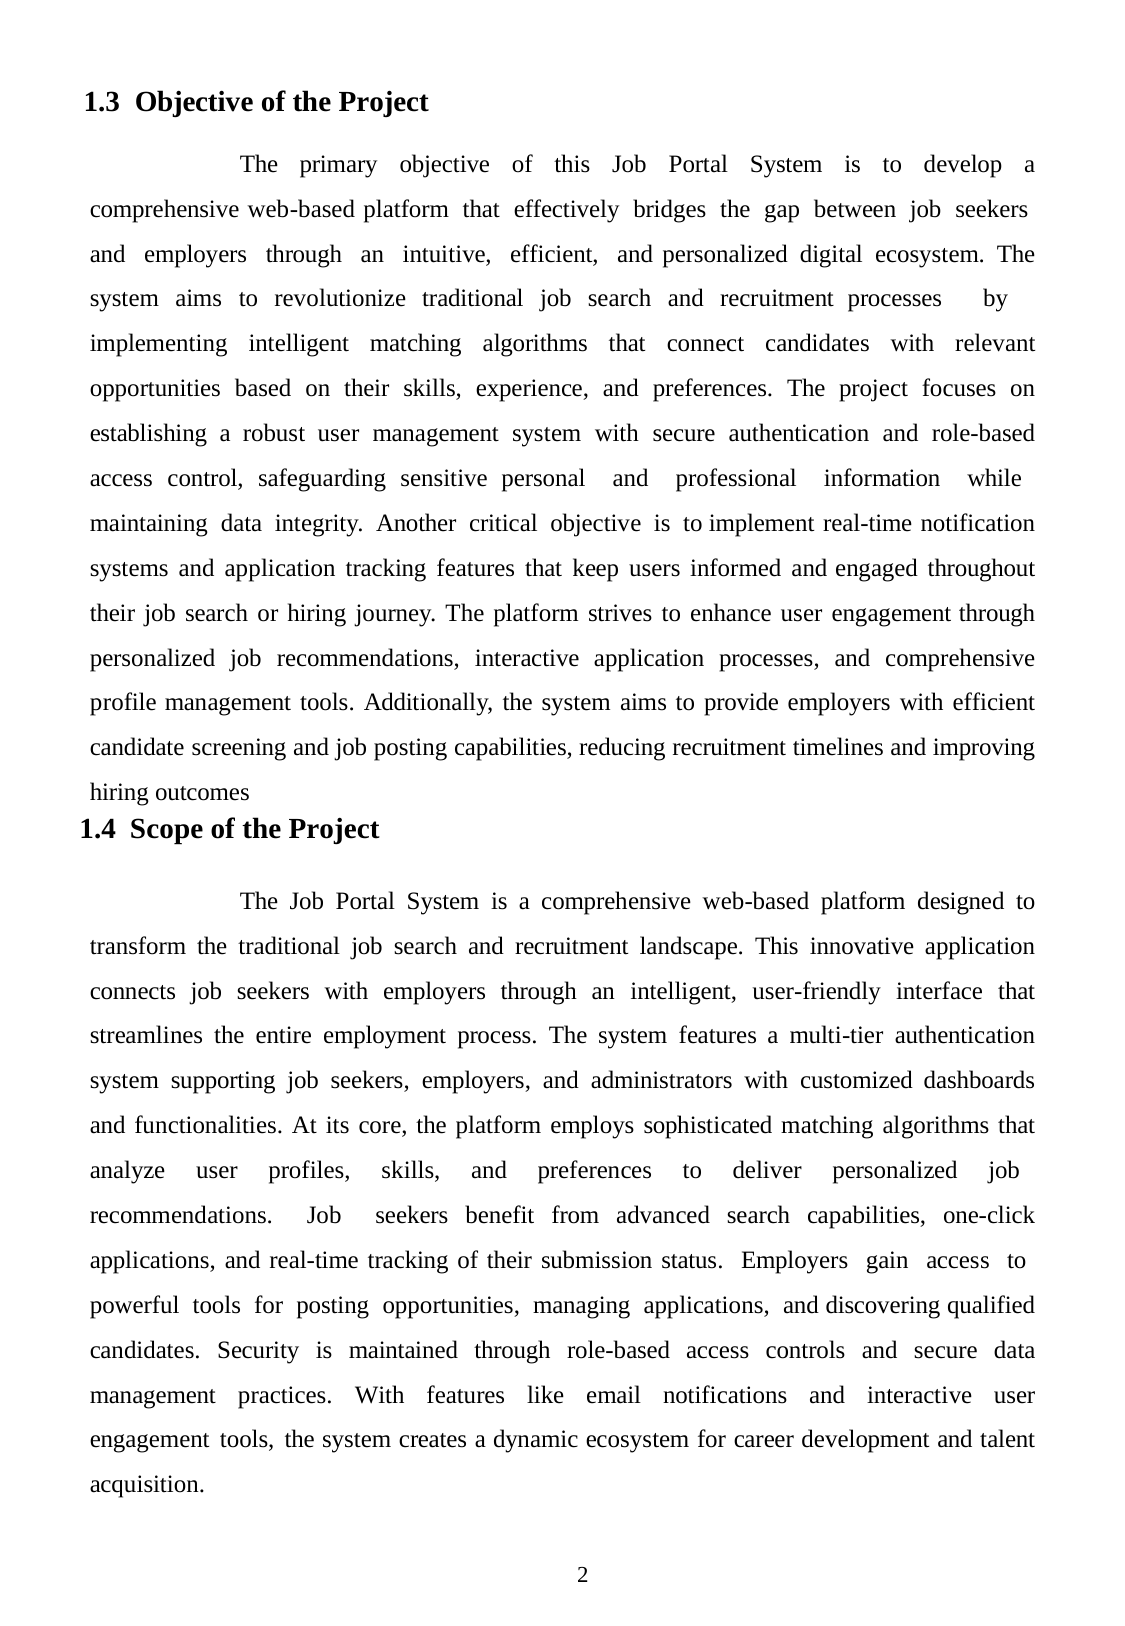

1.3  Objective of the Project

	The primary objective of this Job Portal System is to develop a comprehensive web-based platform  that  effectively  bridges  the  gap  between  job  seekers  and  employers  through  an  intuitive,  efficient,  and personalized digital ecosystem. The system aims to revolutionize traditional job search and recruitment processes   by   implementing   intelligent   matching   algorithms   that   connect   candidates   with   relevant opportunities based on their skills, experience, and preferences. The project focuses on establishing a robust user management system with secure authentication and role-based access control, safeguarding sensitive personal  and  professional  information  while  maintaining  data  integrity.  Another  critical  objective  is  to implement real-time notification systems and application tracking features that keep users informed and engaged throughout their job search or hiring journey. The platform strives to enhance user engagement through personalized job recommendations, interactive application processes, and comprehensive profile management tools. Additionally, the system aims to provide employers with efficient candidate screening and job posting capabilities, reducing recruitment timelines and improving hiring outcomes

1.4  Scope of the Project

	The Job Portal System is a comprehensive web-based platform designed to transform the traditional job search and recruitment landscape. This innovative application connects job seekers with employers through an intelligent, user-friendly interface that streamlines the entire employment process. The system features a multi-tier authentication system supporting job seekers, employers, and administrators with customized dashboards and functionalities. At its core, the platform employs sophisticated matching algorithms that analyze  user  profiles,  skills,  and  preferences  to  deliver  personalized  job  recommendations.  Job  seekers benefit from advanced search capabilities, one-click applications, and real-time tracking of their submission status.  Employers  gain  access  to  powerful  tools  for  posting  opportunities,  managing  applications,  and discovering qualified candidates. Security is maintained through role-based access controls and secure data management practices. With features like email notifications and interactive user engagement tools, the system creates a dynamic ecosystem for career development and talent acquisition.
2
2